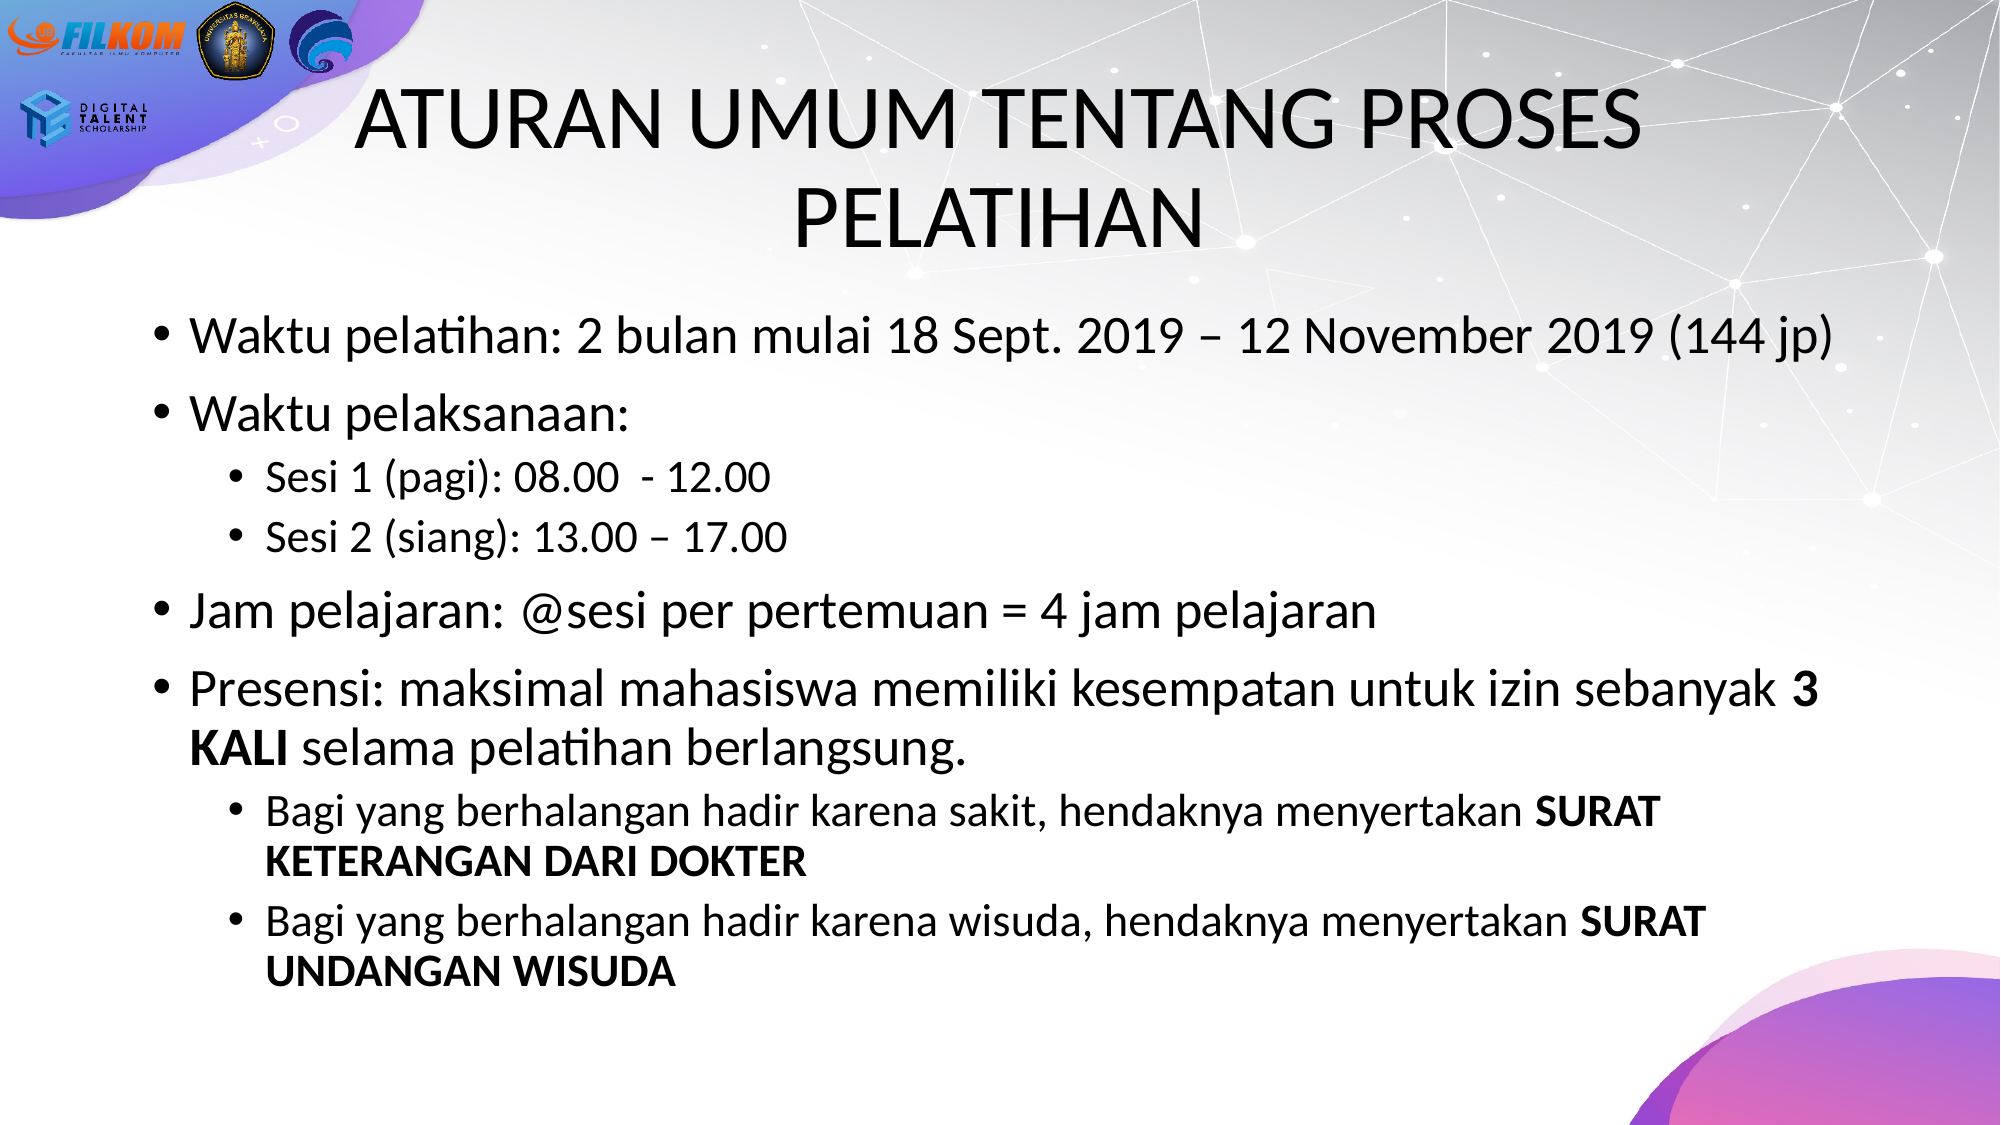

# ATURAN UMUM TENTANG PROSES PELATIHAN
Waktu pelatihan: 2 bulan mulai 18 Sept. 2019 – 12 November 2019 (144 jp)
Waktu pelaksanaan:
Sesi 1 (pagi): 08.00  - 12.00
Sesi 2 (siang): 13.00 – 17.00
Jam pelajaran: @sesi per pertemuan = 4 jam pelajaran
Presensi: maksimal mahasiswa memiliki kesempatan untuk izin sebanyak 3 KALI selama pelatihan berlangsung.
Bagi yang berhalangan hadir karena sakit, hendaknya menyertakan SURAT KETERANGAN DARI DOKTER
Bagi yang berhalangan hadir karena wisuda, hendaknya menyertakan SURAT UNDANGAN WISUDA